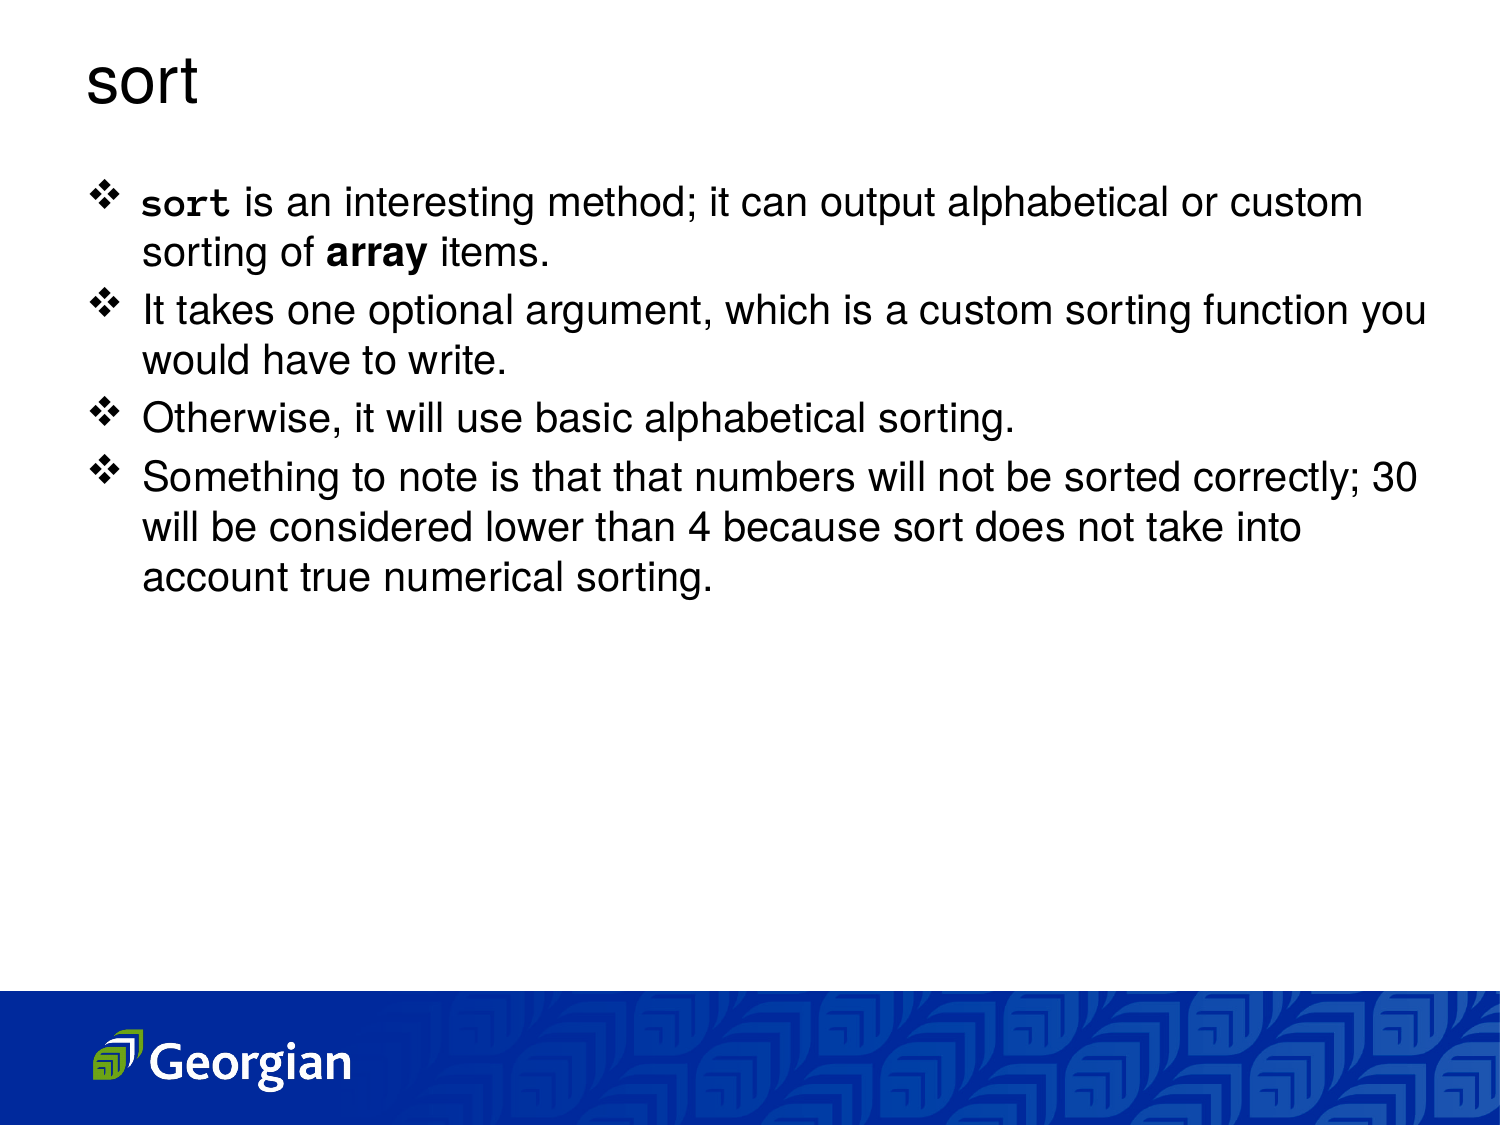

sort
sort is an interesting method; it can output alphabetical or custom sorting of array items.
It takes one optional argument, which is a custom sorting function you would have to write.
Otherwise, it will use basic alphabetical sorting.
Something to note is that that numbers will not be sorted correctly; 30 will be considered lower than 4 because sort does not take into account true numerical sorting.